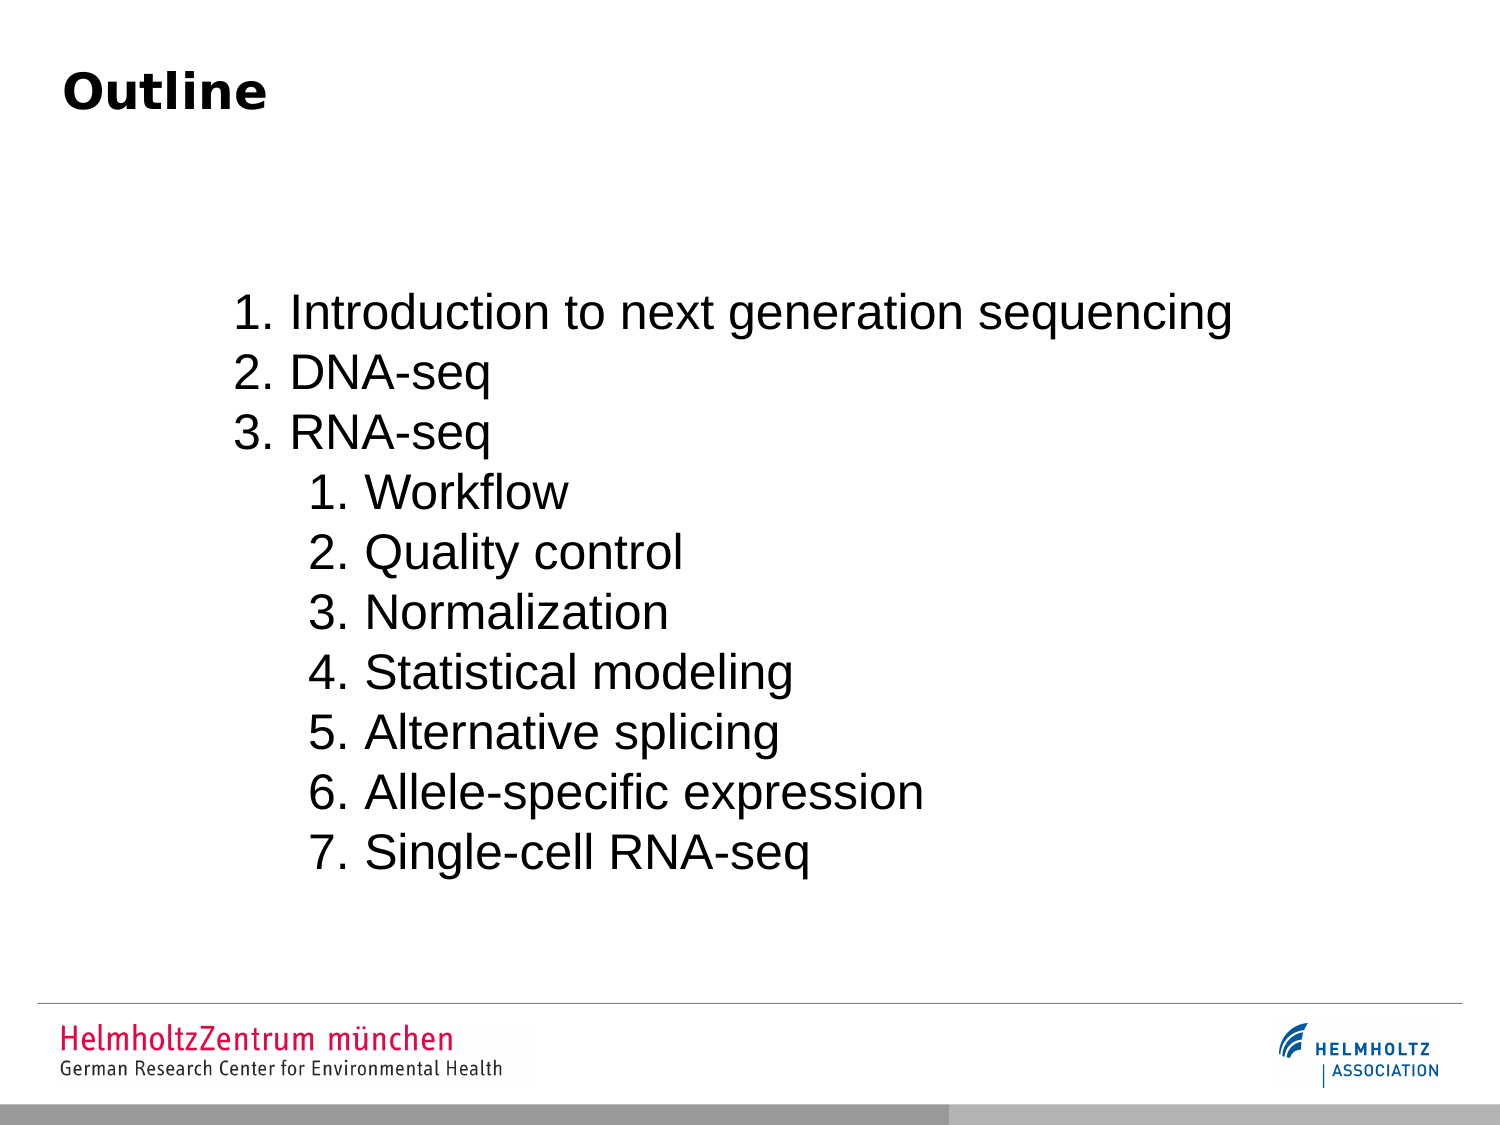

# Outline
Introduction to next generation sequencing
DNA-seq
RNA-seq
Workflow
Quality control
Normalization
Statistical modeling
Alternative splicing
Allele-specific expression
Single-cell RNA-seq